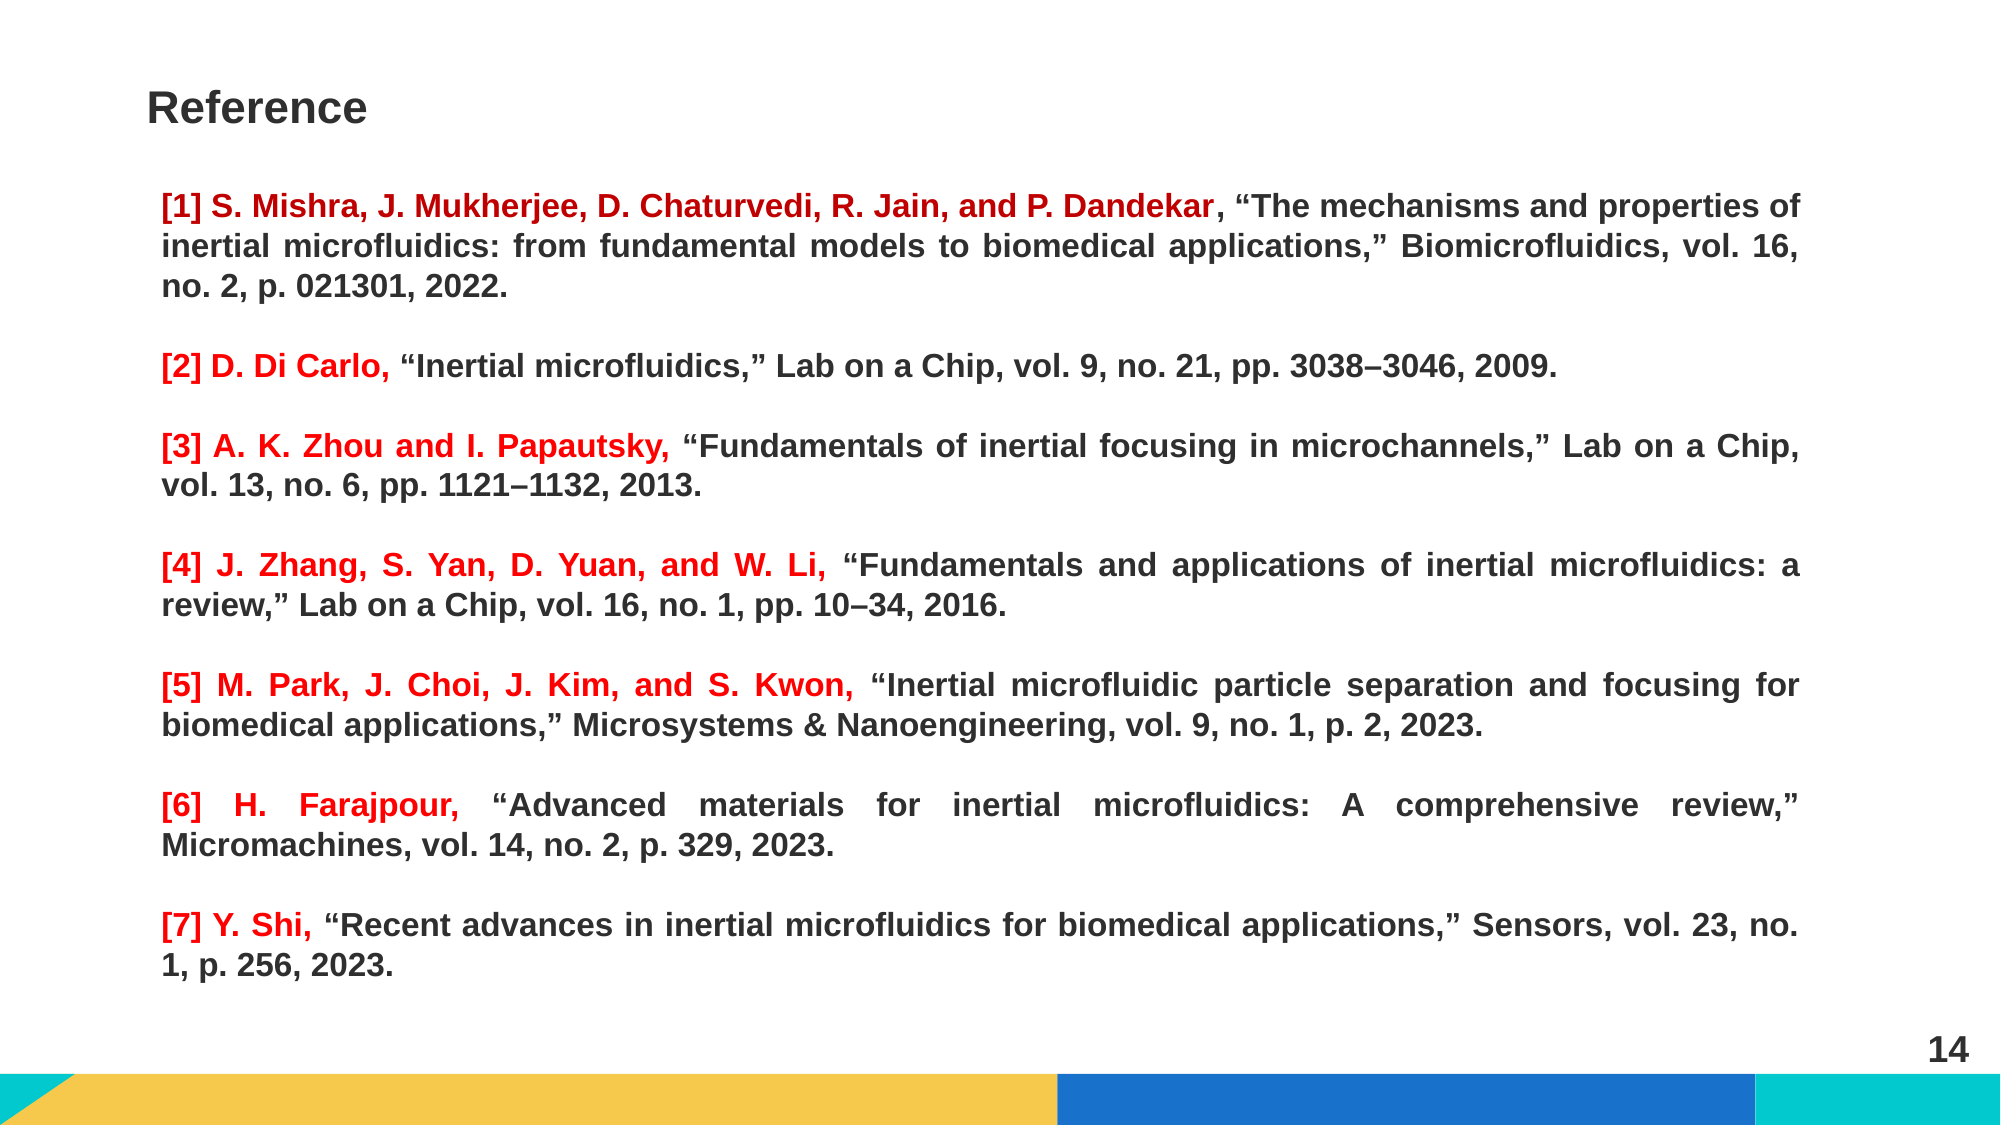

# Reference

[1] S. Mishra, J. Mukherjee, D. Chaturvedi, R. Jain, and P. Dandekar, “The mechanisms and properties of inertial microfluidics: from fundamental models to biomedical applications,” Biomicrofluidics, vol. 16, no. 2, p. 021301, 2022.

[2] D. Di Carlo, “Inertial microfluidics,” Lab on a Chip, vol. 9, no. 21, pp. 3038–3046, 2009.

[3] A. K. Zhou and I. Papautsky, “Fundamentals of inertial focusing in microchannels,” Lab on a Chip, vol. 13, no. 6, pp. 1121–1132, 2013.

[4] J. Zhang, S. Yan, D. Yuan, and W. Li, “Fundamentals and applications of inertial microfluidics: a review,” Lab on a Chip, vol. 16, no. 1, pp. 10–34, 2016.

[5] M. Park, J. Choi, J. Kim, and S. Kwon, “Inertial microfluidic particle separation and focusing for biomedical applications,” Microsystems & Nanoengineering, vol. 9, no. 1, p. 2, 2023.

[6] H. Farajpour, “Advanced materials for inertial microfluidics: A comprehensive review,” Micromachines, vol. 14, no. 2, p. 329, 2023.

[7] Y. Shi, “Recent advances in inertial microfluidics for biomedical applications,” Sensors, vol. 23, no. 1, p. 256, 2023.

14